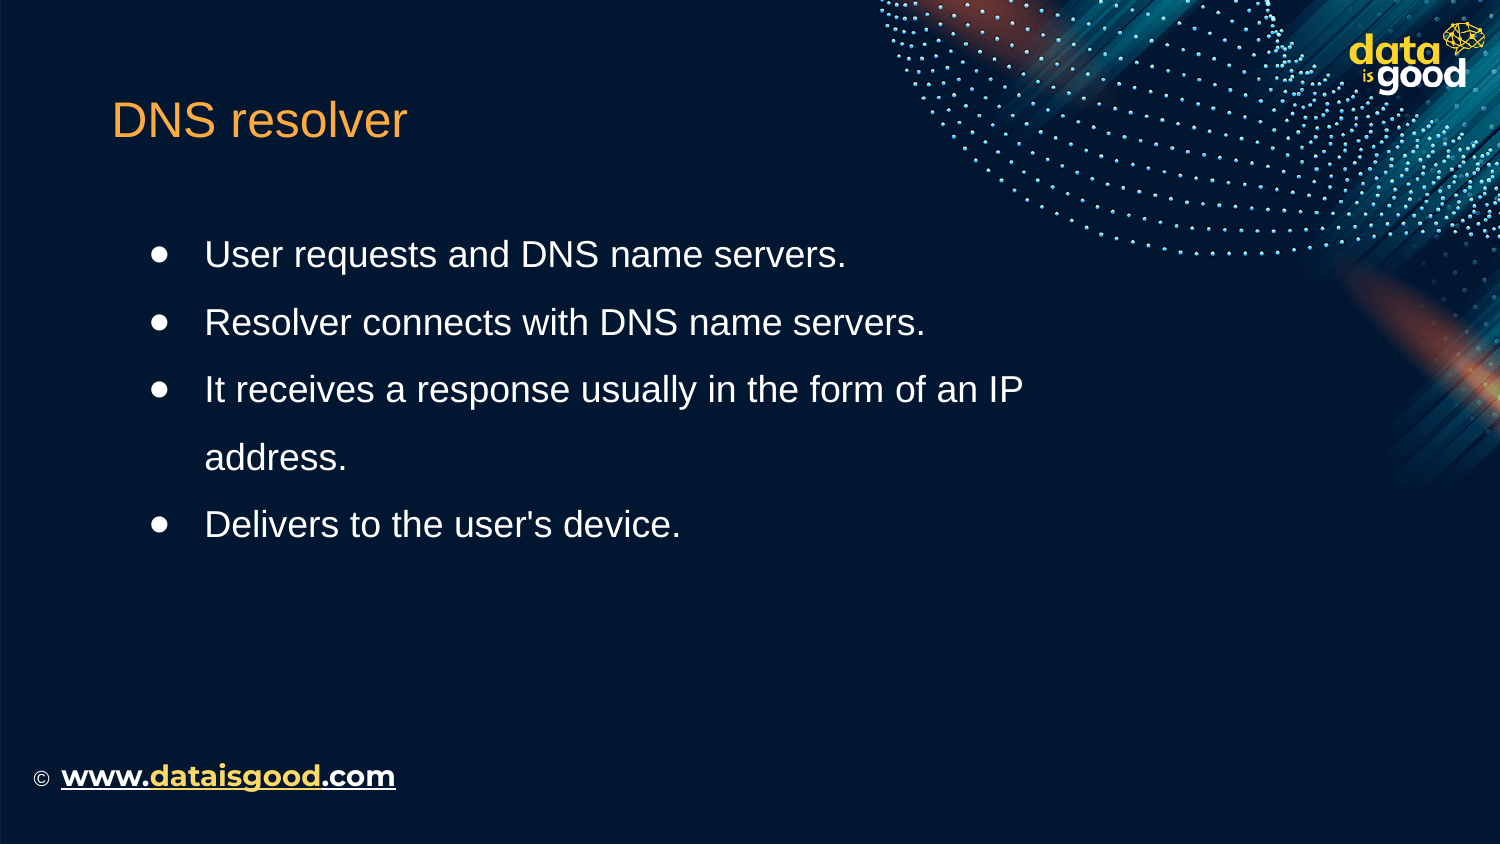

# DNS resolver
User requests and DNS name servers.
Resolver connects with DNS name servers.
It receives a response usually in the form of an IP address.
Delivers to the user's device.